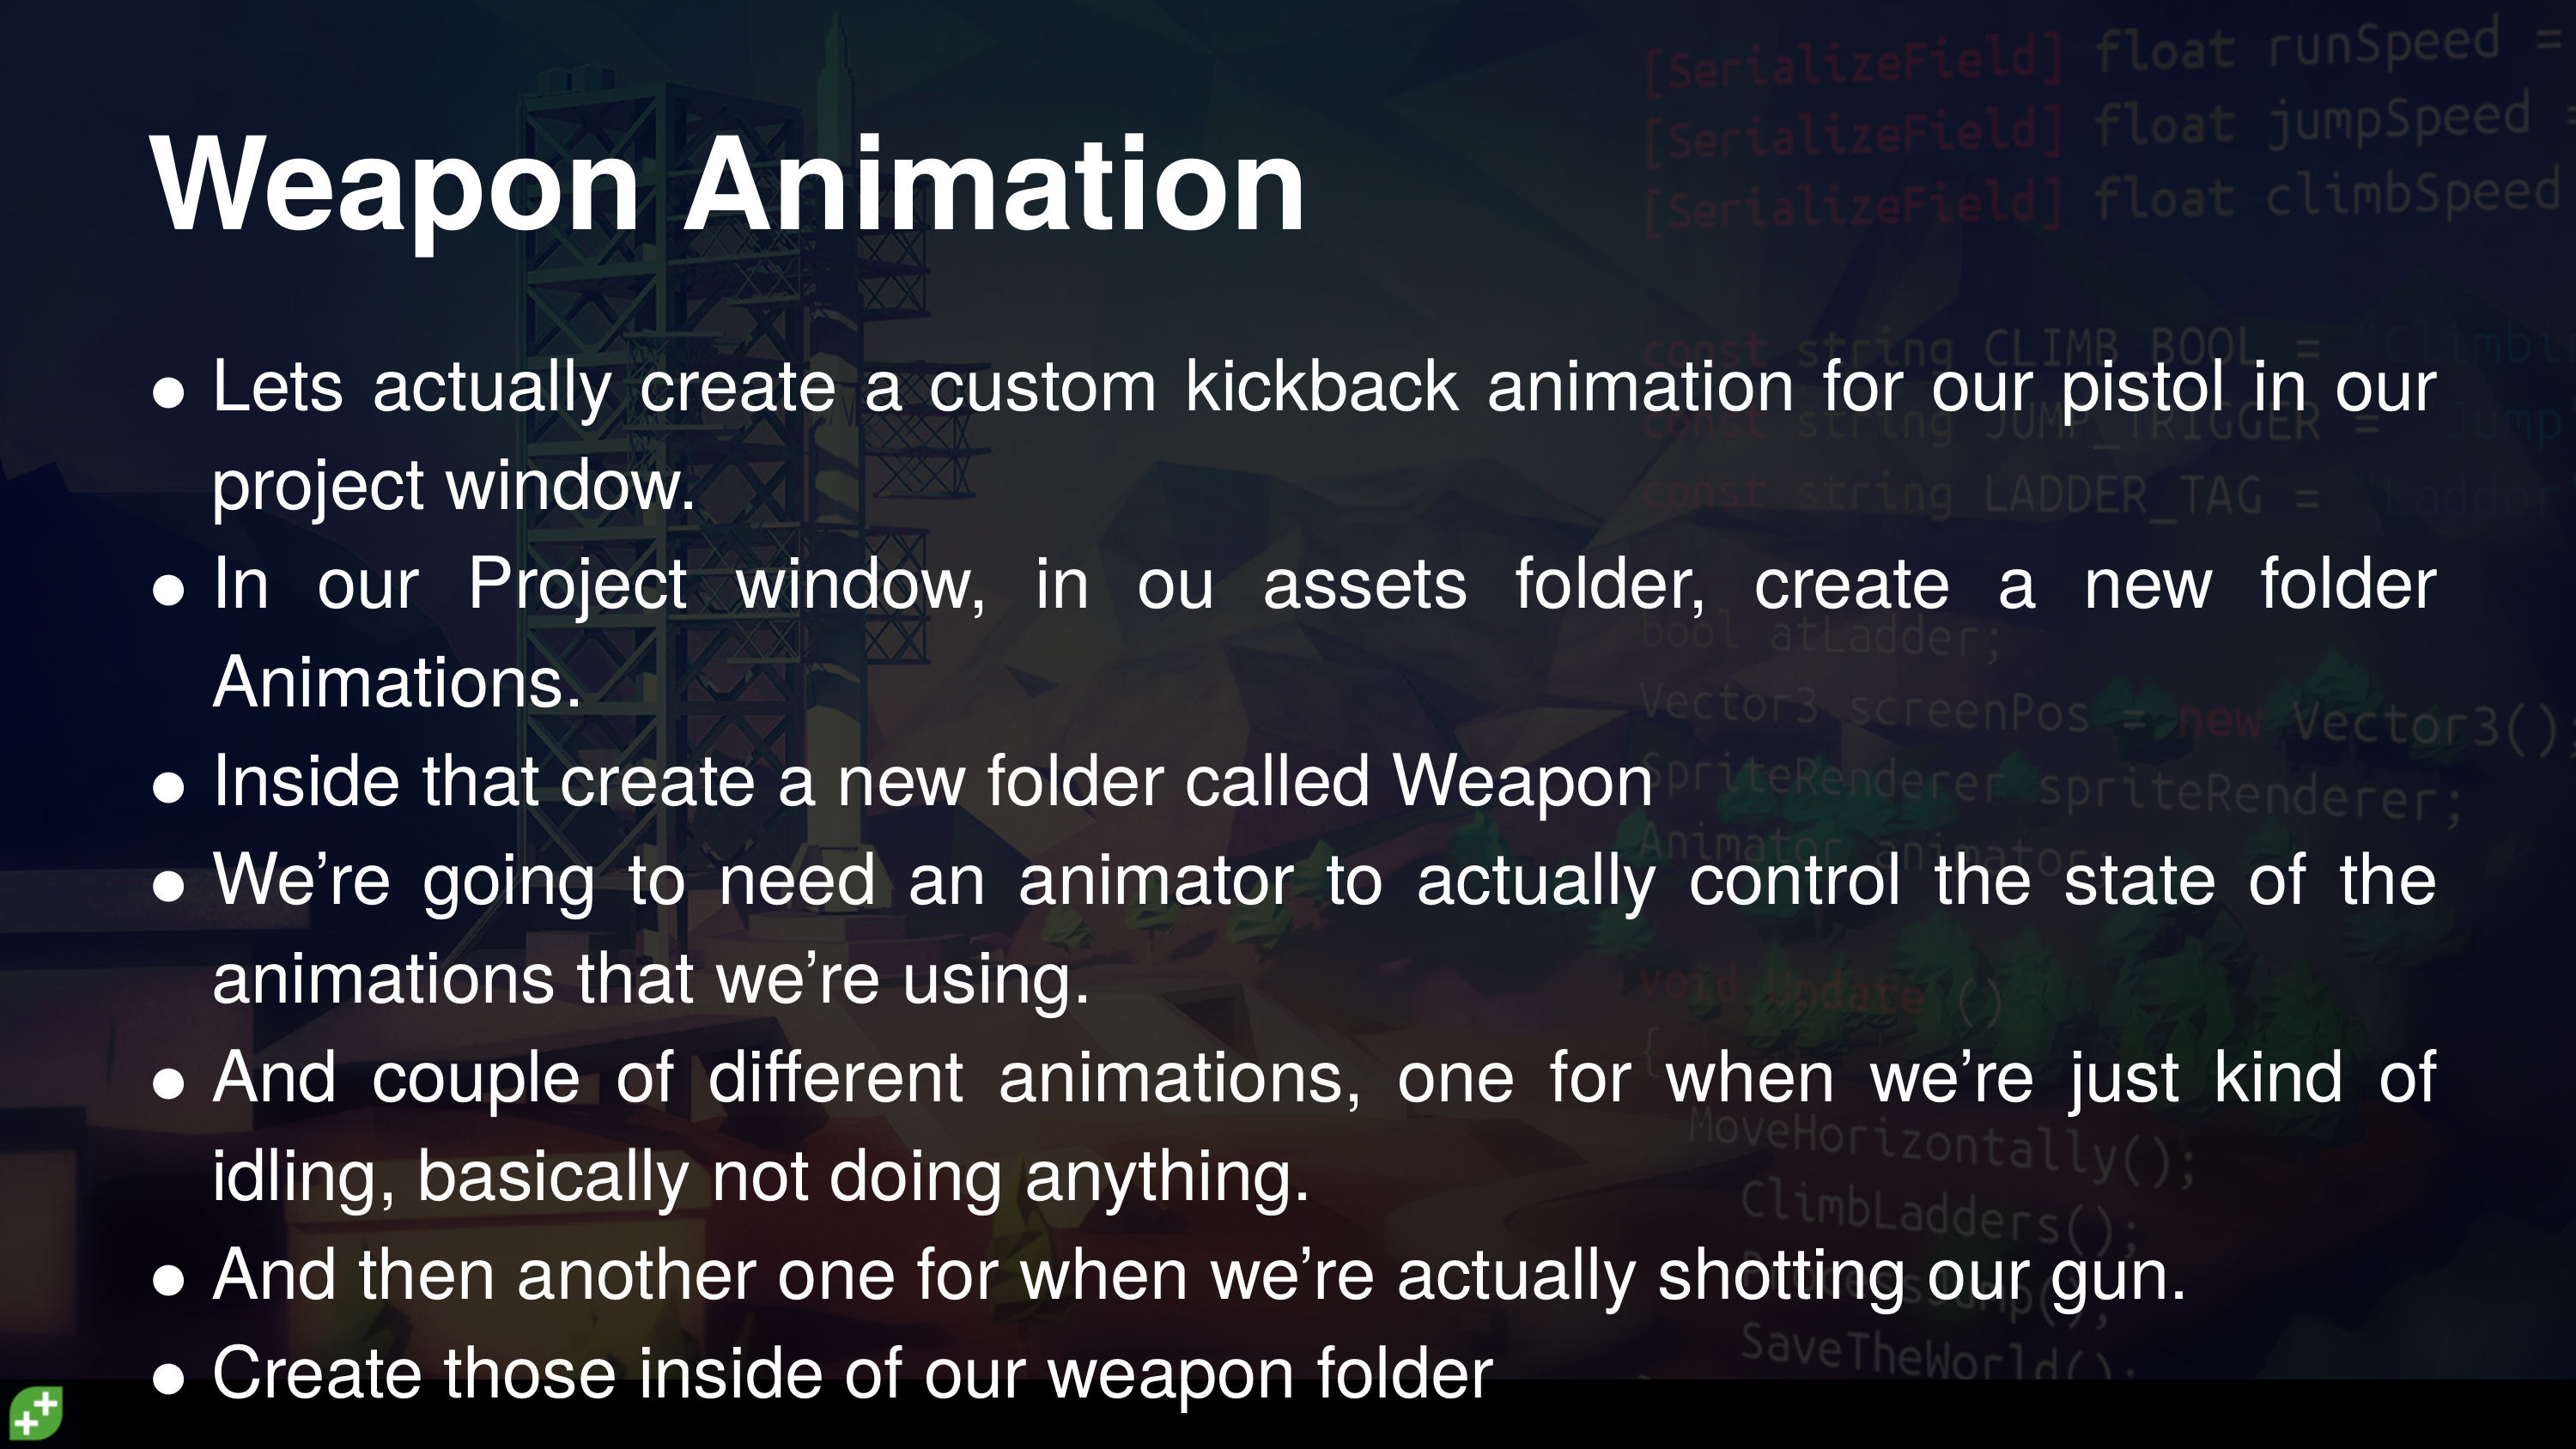

# Weapon Animation
Lets actually create a custom kickback animation for our pistol in our project window.
In our Project window, in ou assets folder, create a new folder Animations.
Inside that create a new folder called Weapon
We’re going to need an animator to actually control the state of the animations that we’re using.
And couple of different animations, one for when we’re just kind of idling, basically not doing anything.
And then another one for when we’re actually shotting our gun.
Create those inside of our weapon folder